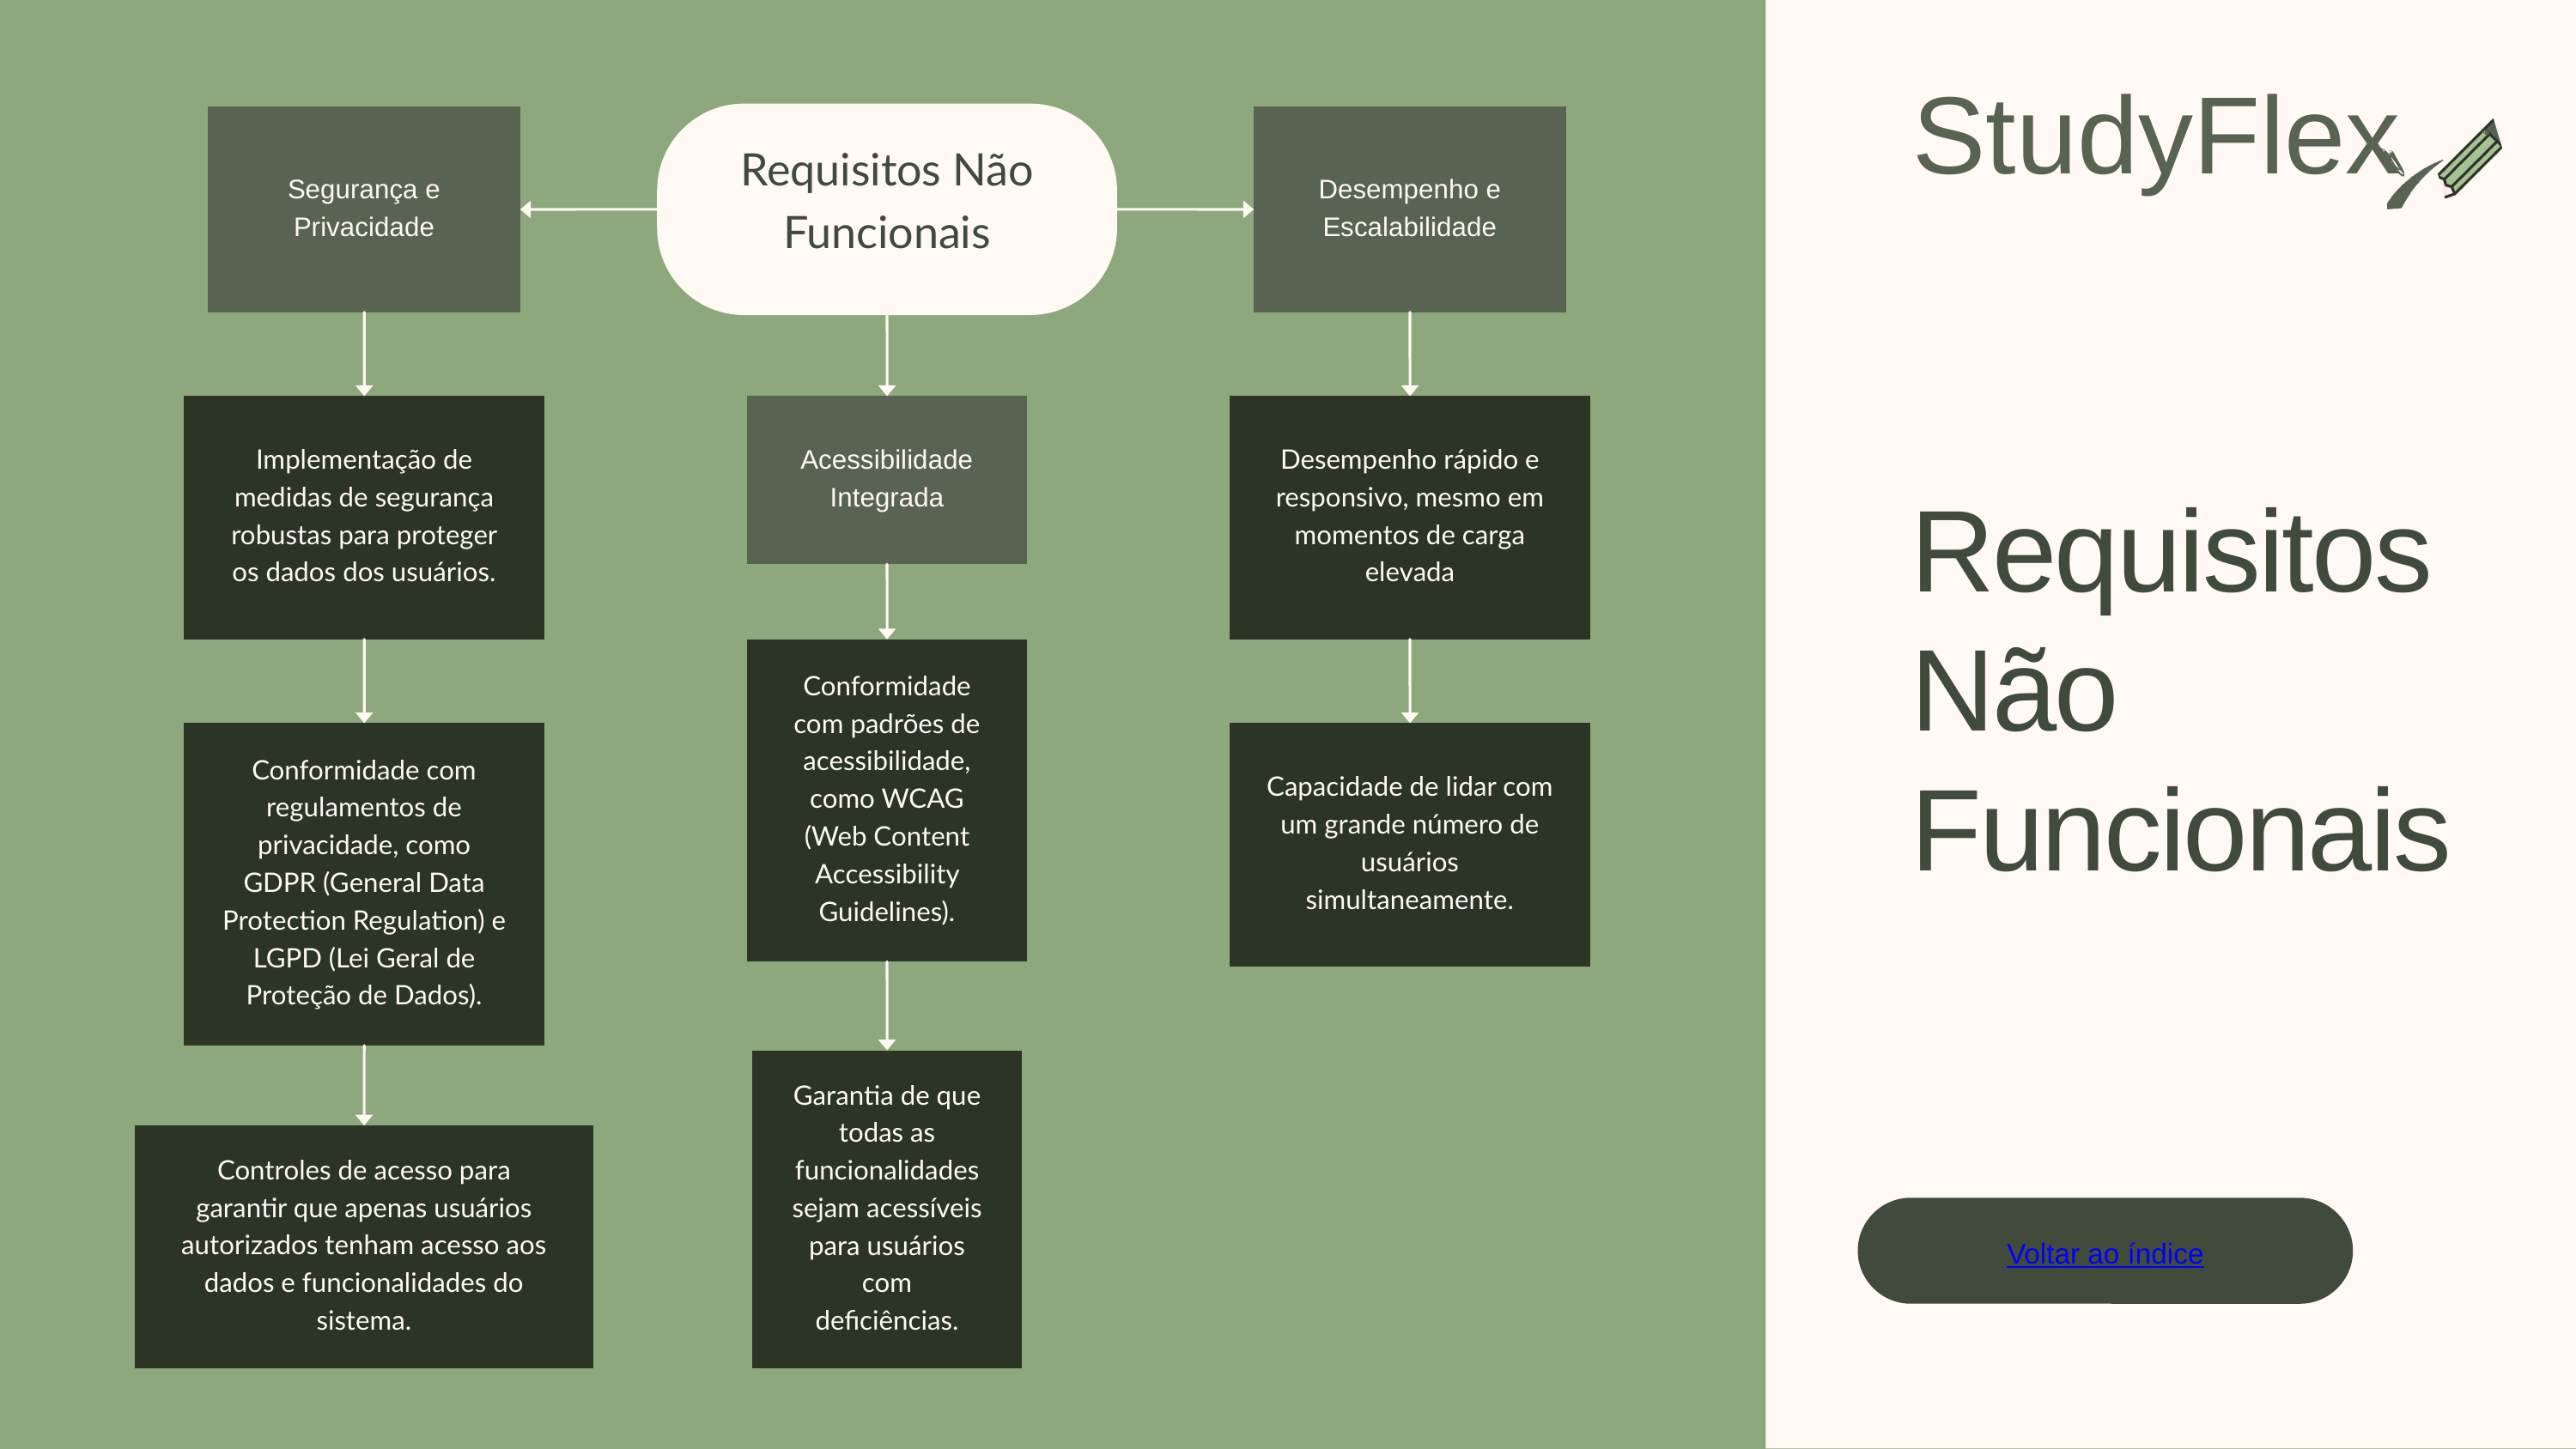

StudyFlex

Requisitos Não Funcionais

Segurança e Privacidade

Desempenho e Escalabilidade

Implementação de medidas de segurança robustas para proteger os dados dos usuários.

Acessibilidade Integrada

Desempenho rápido e responsivo, mesmo em momentos de carga elevada
Requisitos Não Funcionais

Conformidade com padrões de acessibilidade, como WCAG (Web Content Accessibility Guidelines).

Conformidade com regulamentos de privacidade, como GDPR (General Data Protection Regulation) e LGPD (Lei Geral de Proteção de Dados).

Capacidade de lidar com um grande número de usuários simultaneamente.

Garantia de que todas as funcionalidades sejam acessíveis para usuários com deficiências.

Controles de acesso para garantir que apenas usuários autorizados tenham acesso aos dados e funcionalidades do sistema.
Voltar ao índice